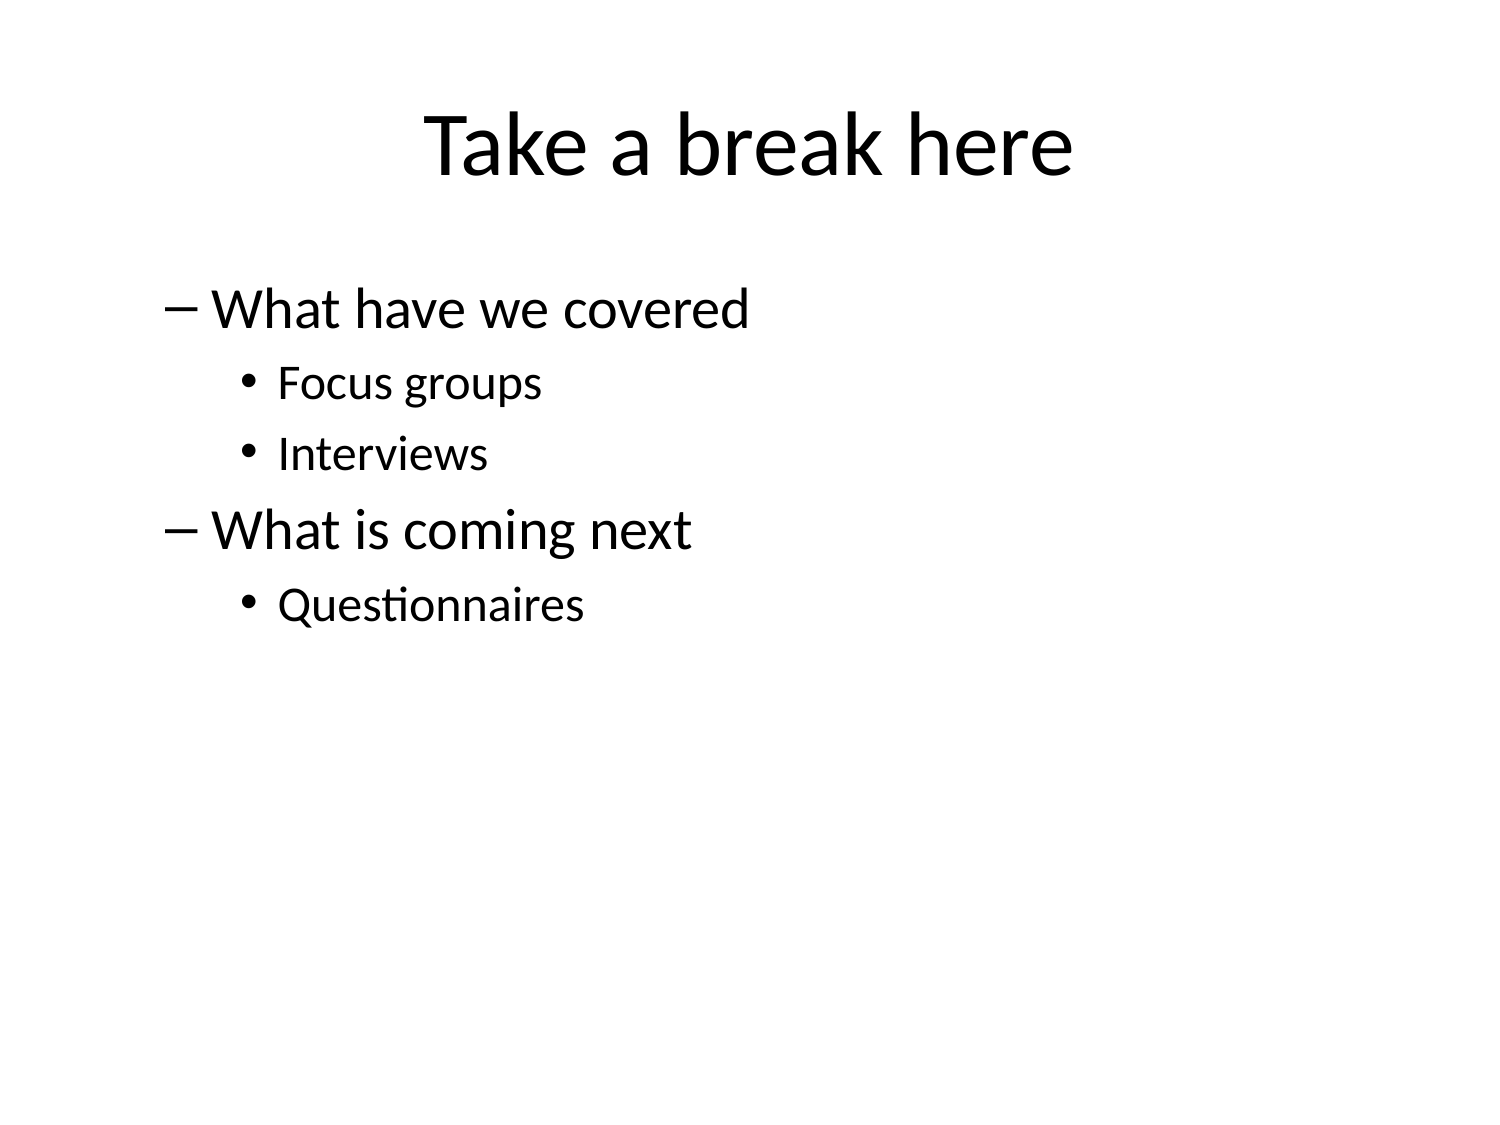

# Take a break here
What have we covered
Focus groups
Interviews
What is coming next
Questionnaires